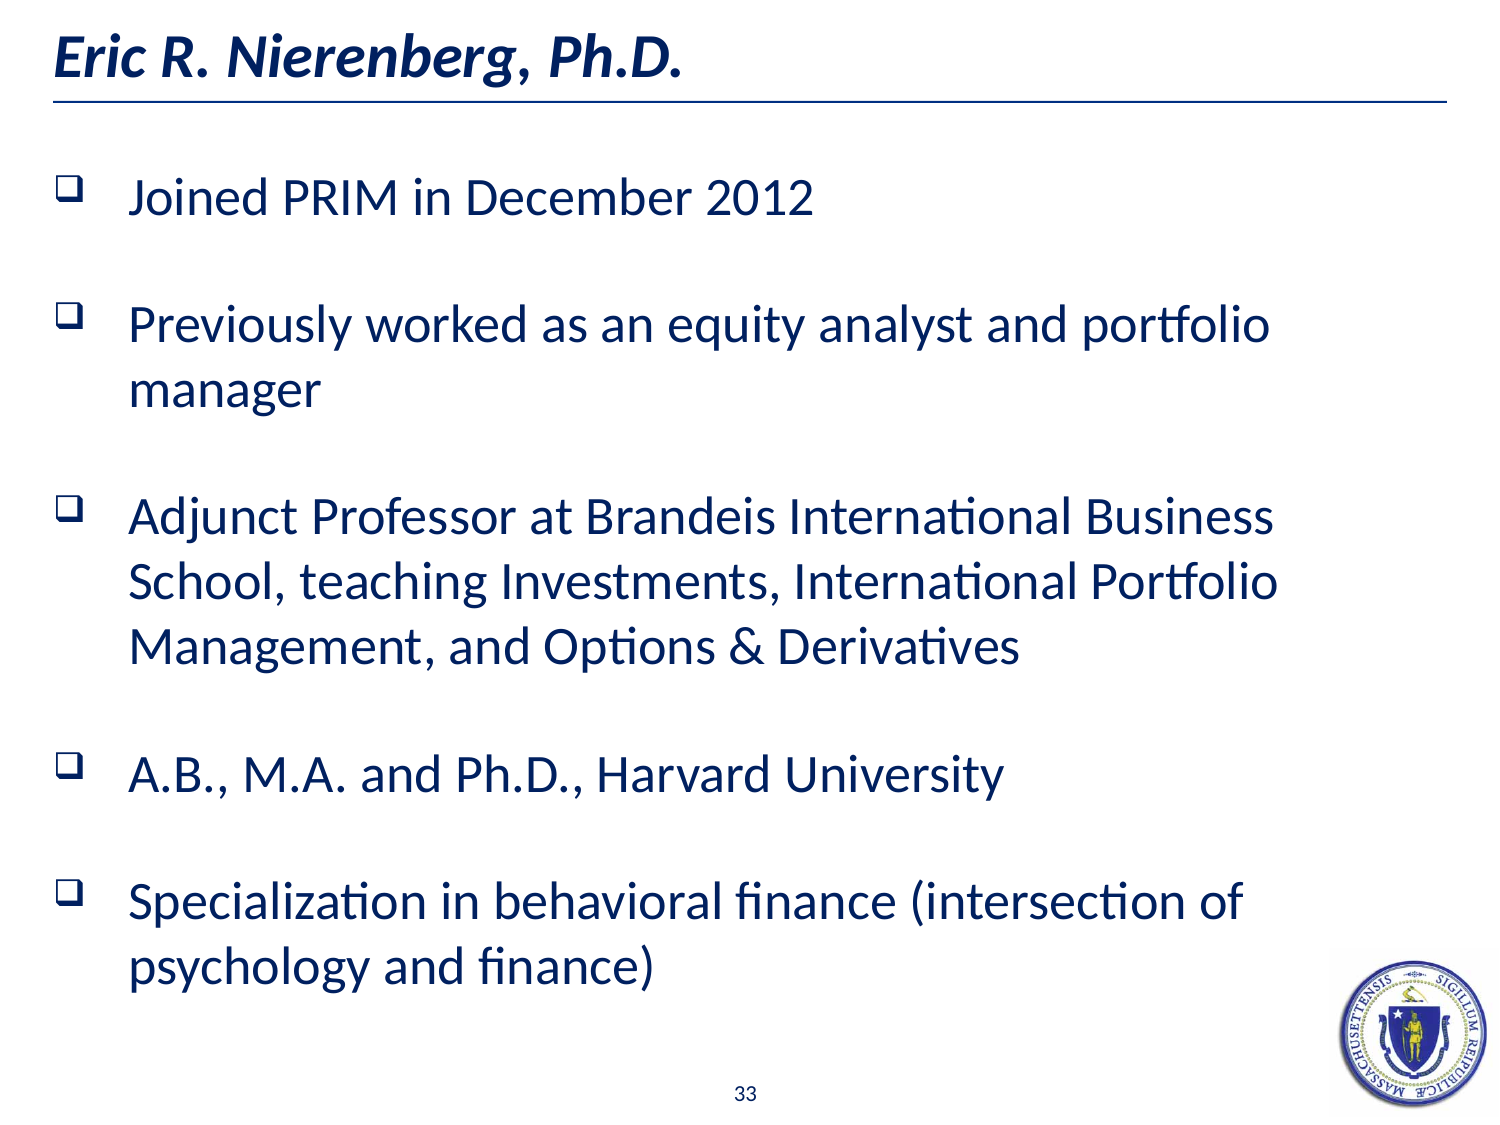

# Eric R. Nierenberg, Ph.D.
Joined PRIM in December 2012
Previously worked as an equity analyst and portfolio manager
Adjunct Professor at Brandeis International Business School, teaching Investments, International Portfolio Management, and Options & Derivatives
A.B., M.A. and Ph.D., Harvard University
Specialization in behavioral finance (intersection of psychology and finance)